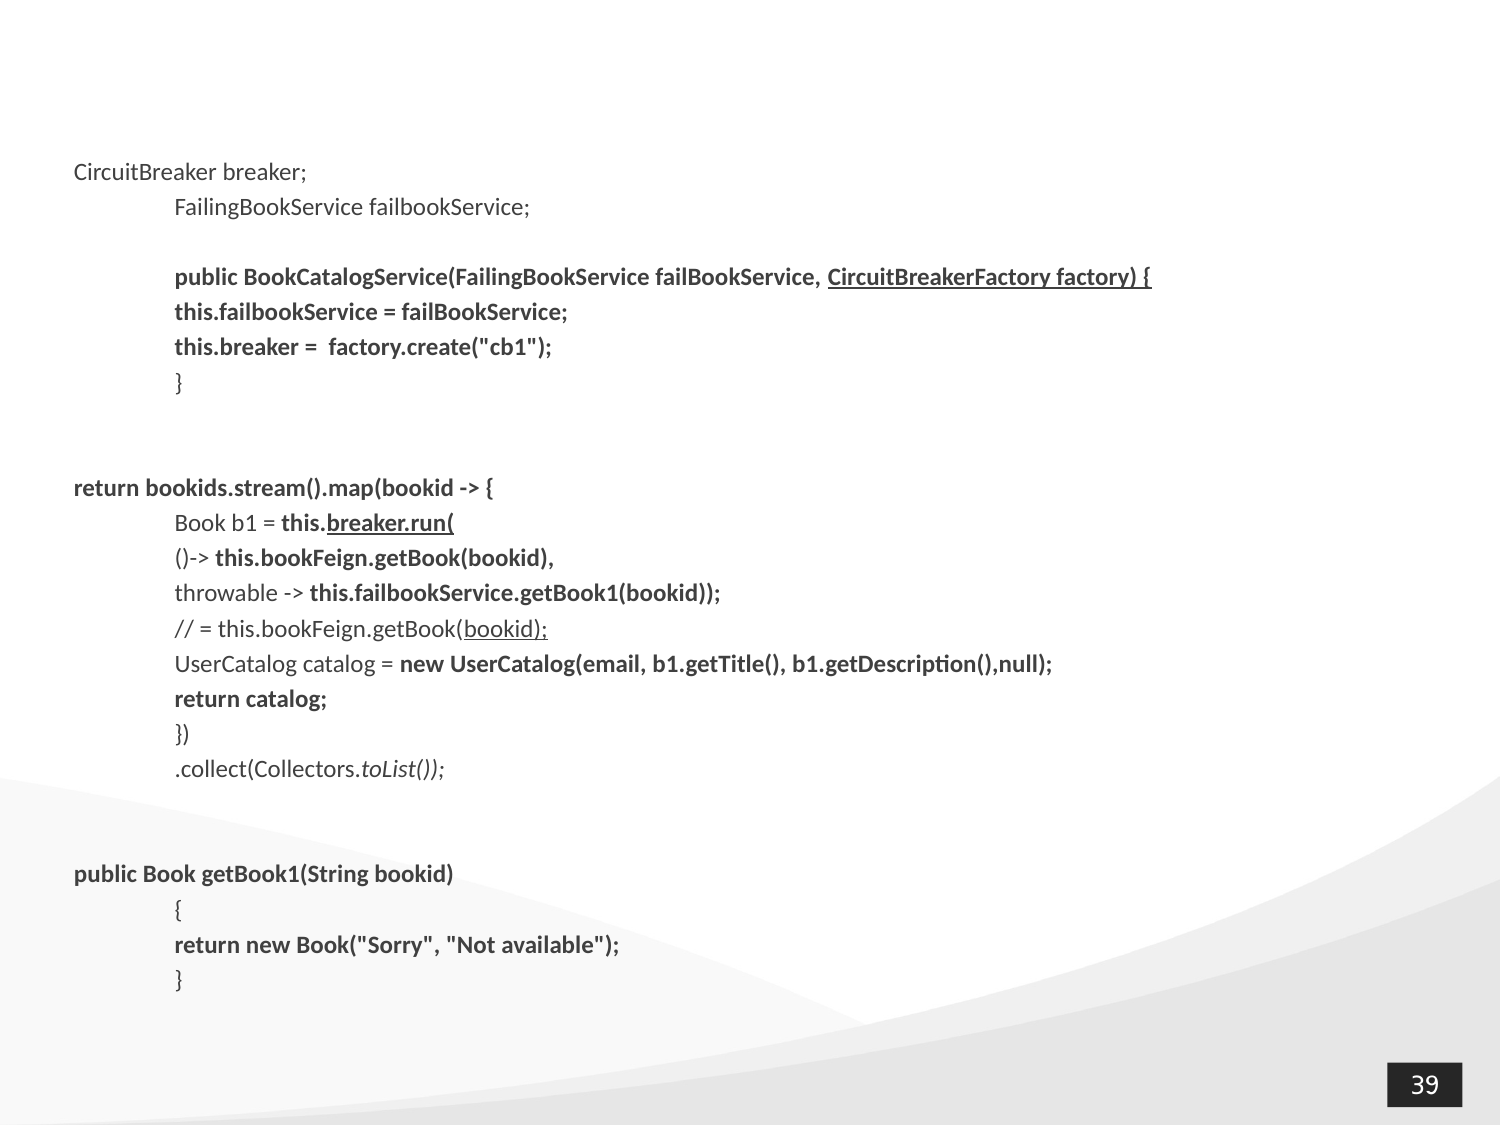

#
CircuitBreaker breaker;
	FailingBookService failbookService;

	public BookCatalogService(FailingBookService failBookService, CircuitBreakerFactory factory) {
		this.failbookService = failBookService;
		this.breaker =  factory.create("cb1");
	}

return bookids.stream().map(bookid -> {
				Book b1 = this.breaker.run(
						()-> this.bookFeign.getBook(bookid),
						throwable -> this.failbookService.getBook1(bookid));
				// = this.bookFeign.getBook(bookid);
				UserCatalog catalog = new UserCatalog(email, b1.getTitle(), b1.getDescription(),null);
						return catalog;
			})
			.collect(Collectors.toList());

public Book getBook1(String bookid)
	{
		return new Book("Sorry", "Not available");
	}